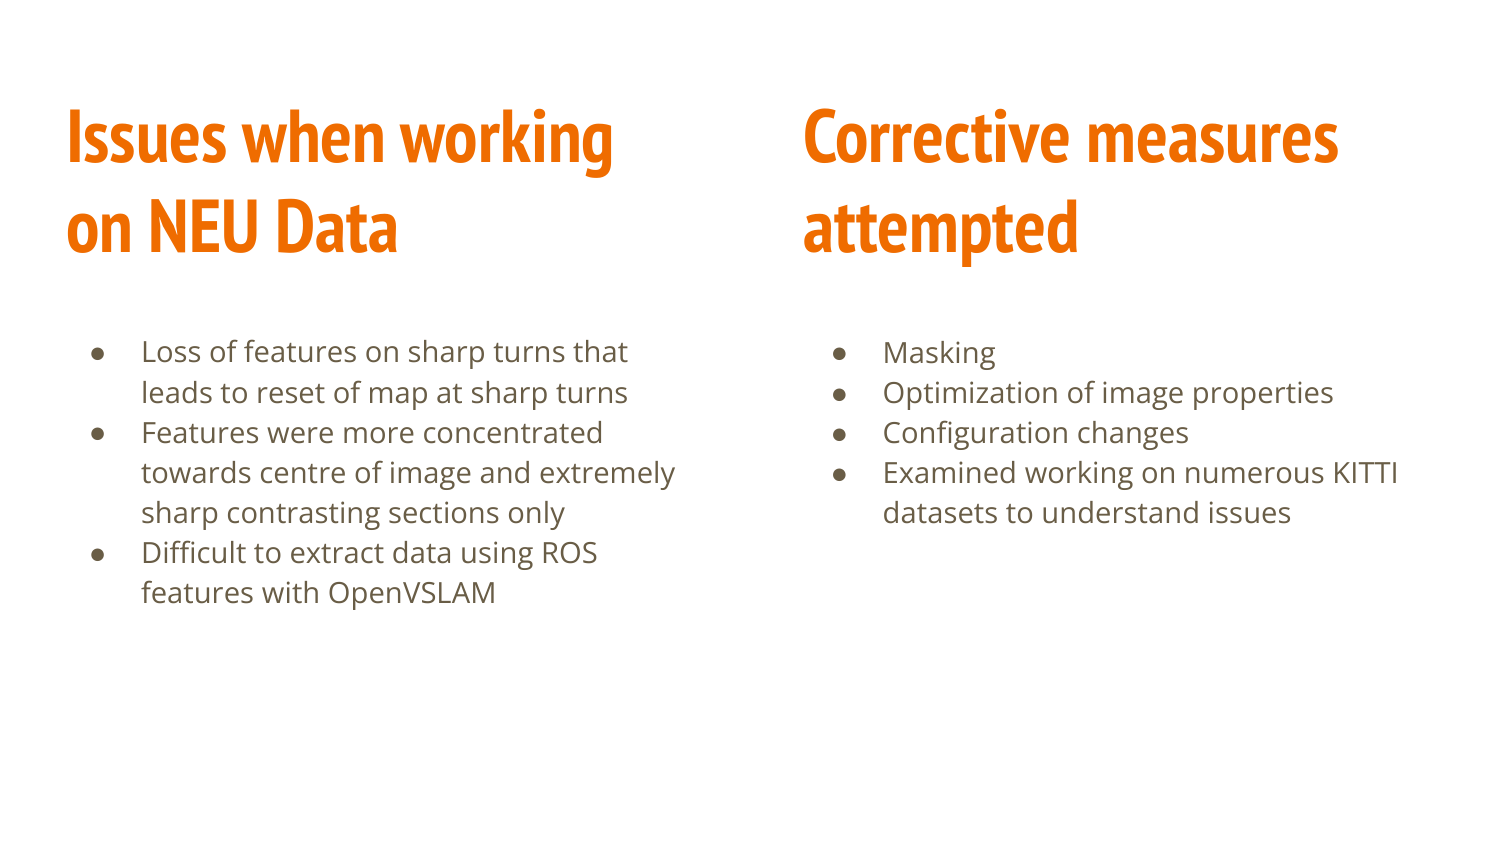

# Issues when working on NEU Data
Corrective measures attempted
Loss of features on sharp turns that leads to reset of map at sharp turns
Features were more concentrated towards centre of image and extremely sharp contrasting sections only
Difficult to extract data using ROS features with OpenVSLAM
Masking
Optimization of image properties
Configuration changes
Examined working on numerous KITTI datasets to understand issues